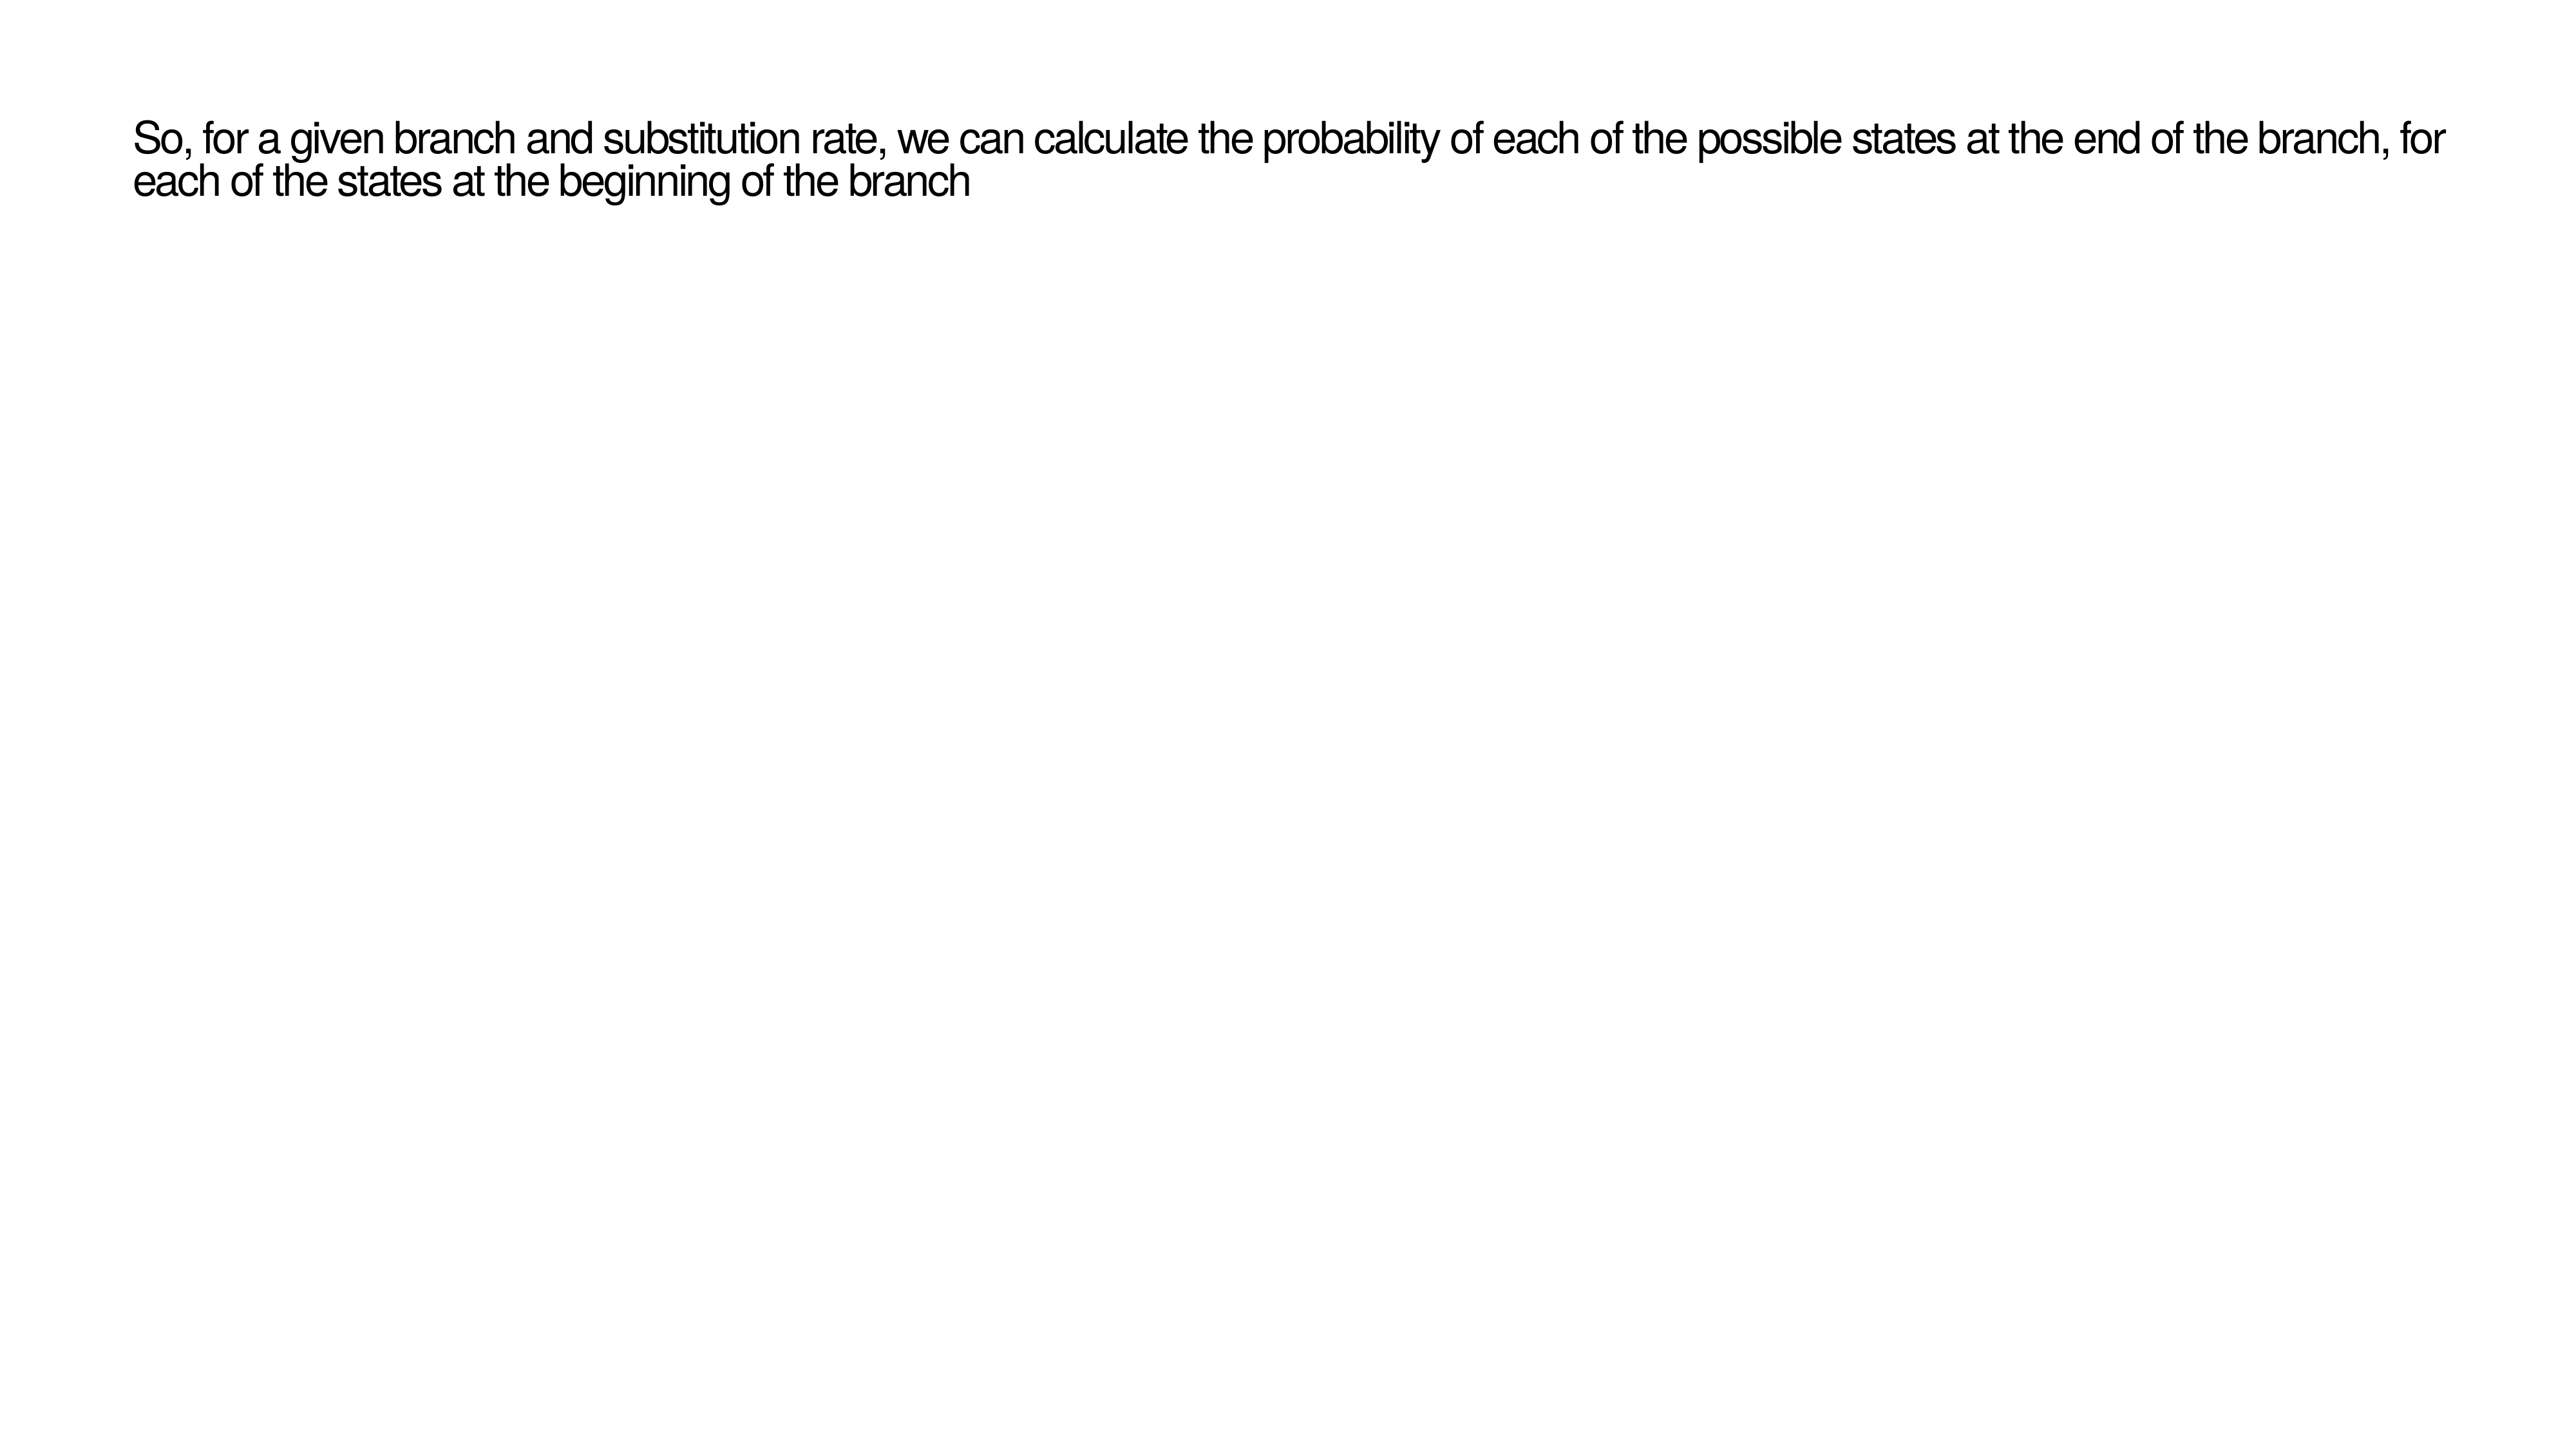

# So, for a given branch and substitution rate, we can calculate the probability of each of the possible states at the end of the branch, for each of the states at the beginning of the branch